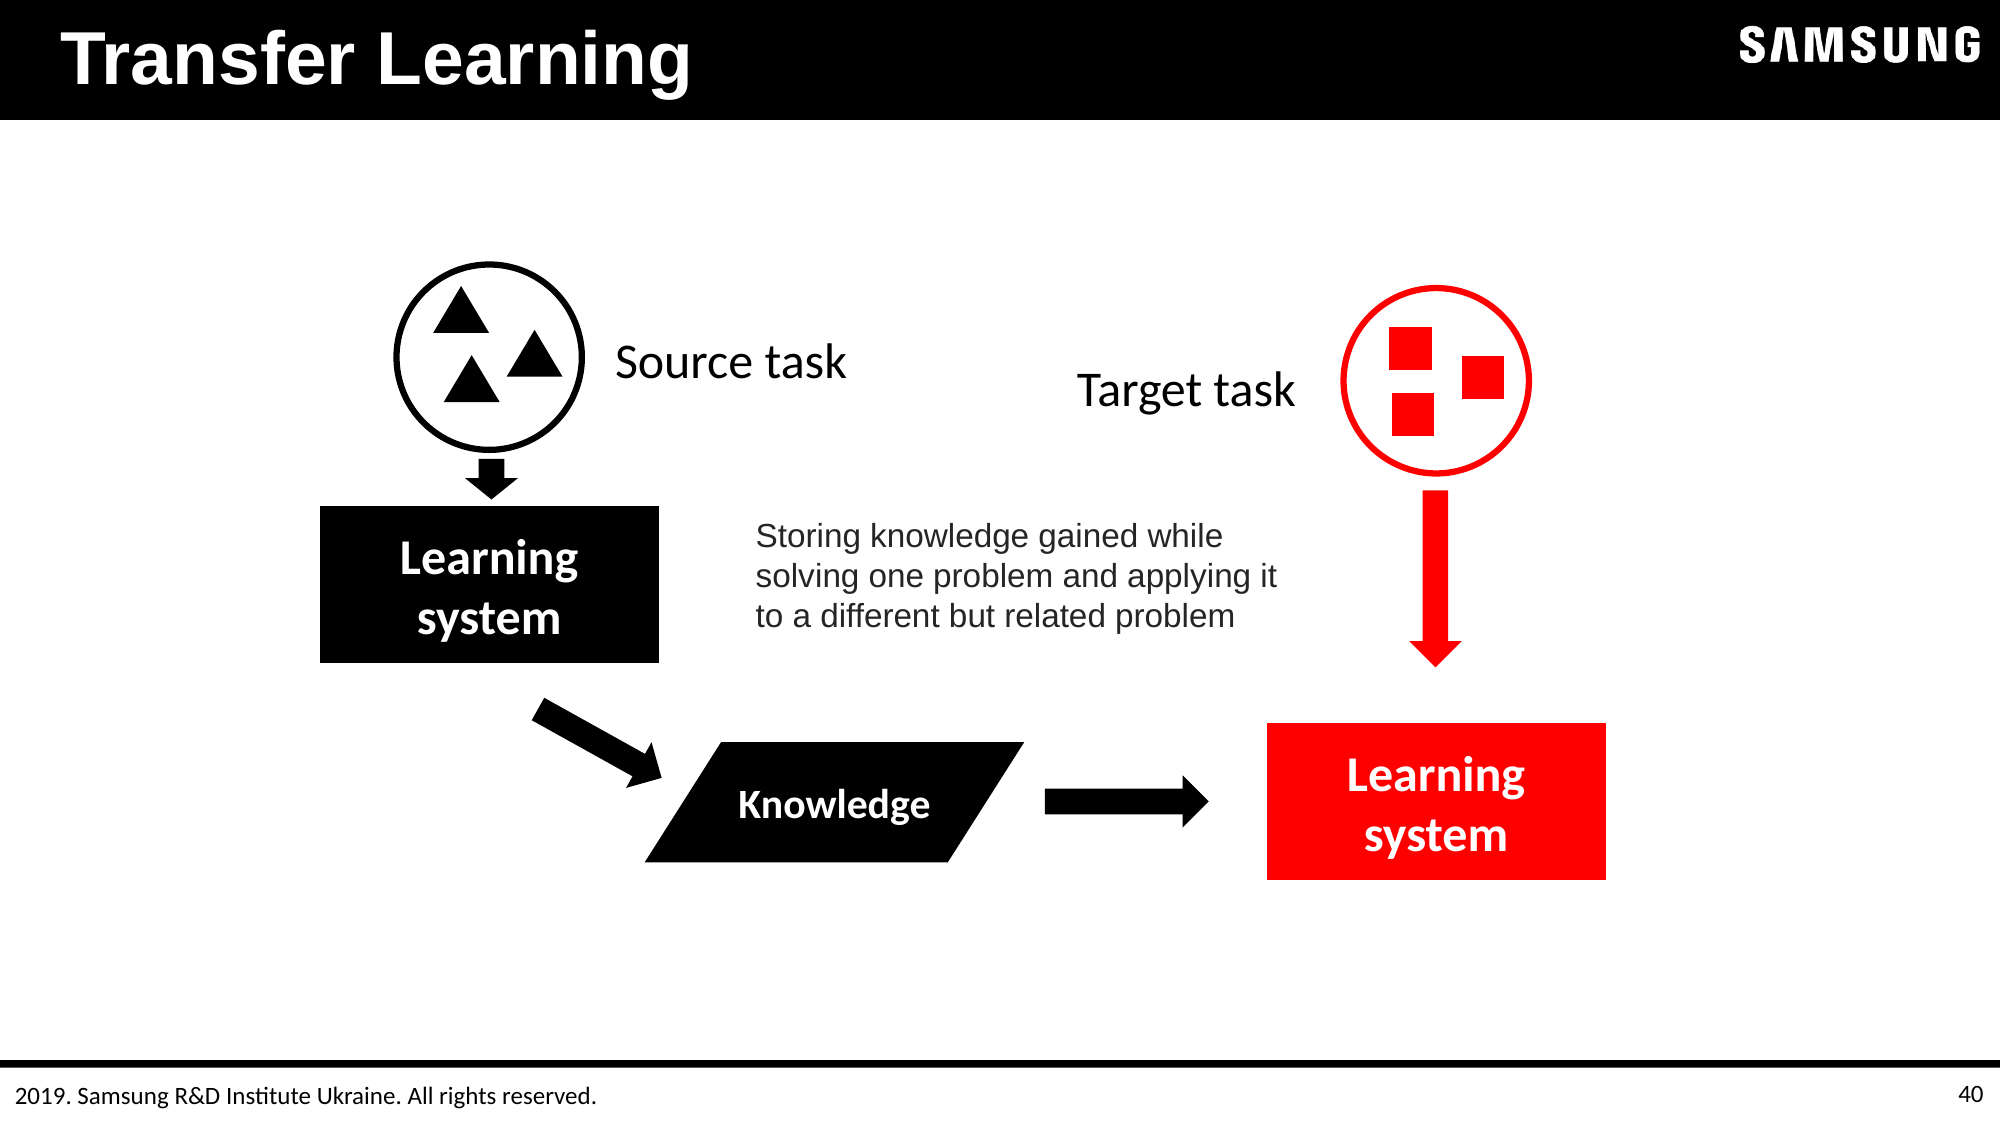

# Transfer Learning

Source task

Target task

Learning system
Storing knowledge gained while solving one problem and applying it to a different but related problem

Learning system
Knowledge
40
2019. Samsung R&D Institute Ukraine. All rights reserved.